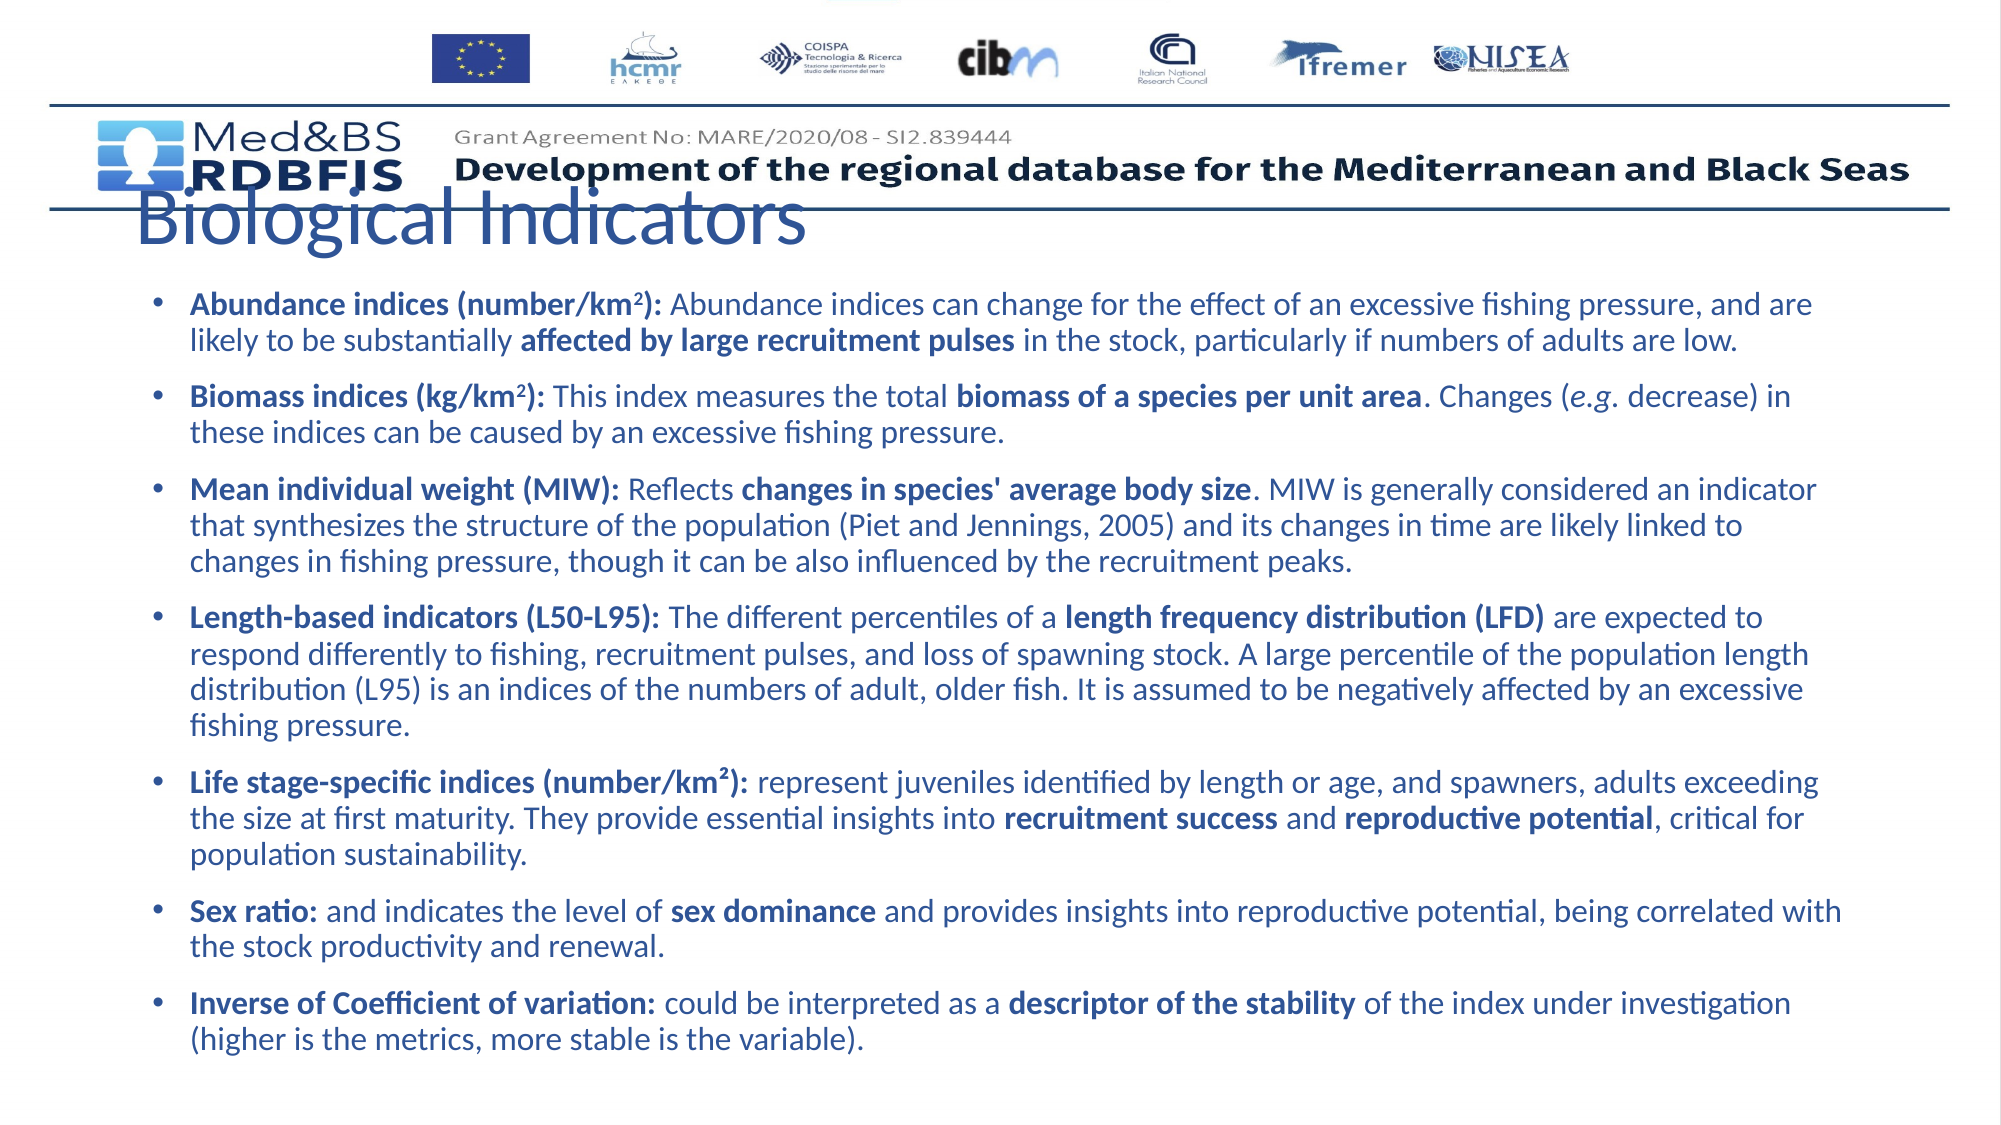

# Biological Indicators
Abundance indices (number/km2): Abundance indices can change for the effect of an excessive fishing pressure, and are likely to be substantially affected by large recruitment pulses in the stock, particularly if numbers of adults are low.
Biomass indices (kg/km2): This index measures the total biomass of a species per unit area. Changes (e.g. decrease) in these indices can be caused by an excessive fishing pressure.
Mean individual weight (MIW): Reflects changes in species' average body size. MIW is generally considered an indicator that synthesizes the structure of the population (Piet and Jennings, 2005) and its changes in time are likely linked to changes in fishing pressure, though it can be also influenced by the recruitment peaks.
Length-based indicators (L50-L95): The different percentiles of a length frequency distribution (LFD) are expected to respond differently to fishing, recruitment pulses, and loss of spawning stock. A large percentile of the population length distribution (L95) is an indices of the numbers of adult, older fish. It is assumed to be negatively affected by an excessive fishing pressure.
Life stage-specific indices (number/km²): represent juveniles identified by length or age, and spawners, adults exceeding the size at first maturity. They provide essential insights into recruitment success and reproductive potential, critical for population sustainability.
Sex ratio: and indicates the level of sex dominance and provides insights into reproductive potential, being correlated with the stock productivity and renewal.
Inverse of Coefficient of variation: could be interpreted as a descriptor of the stability of the index under investigation (higher is the metrics, more stable is the variable).